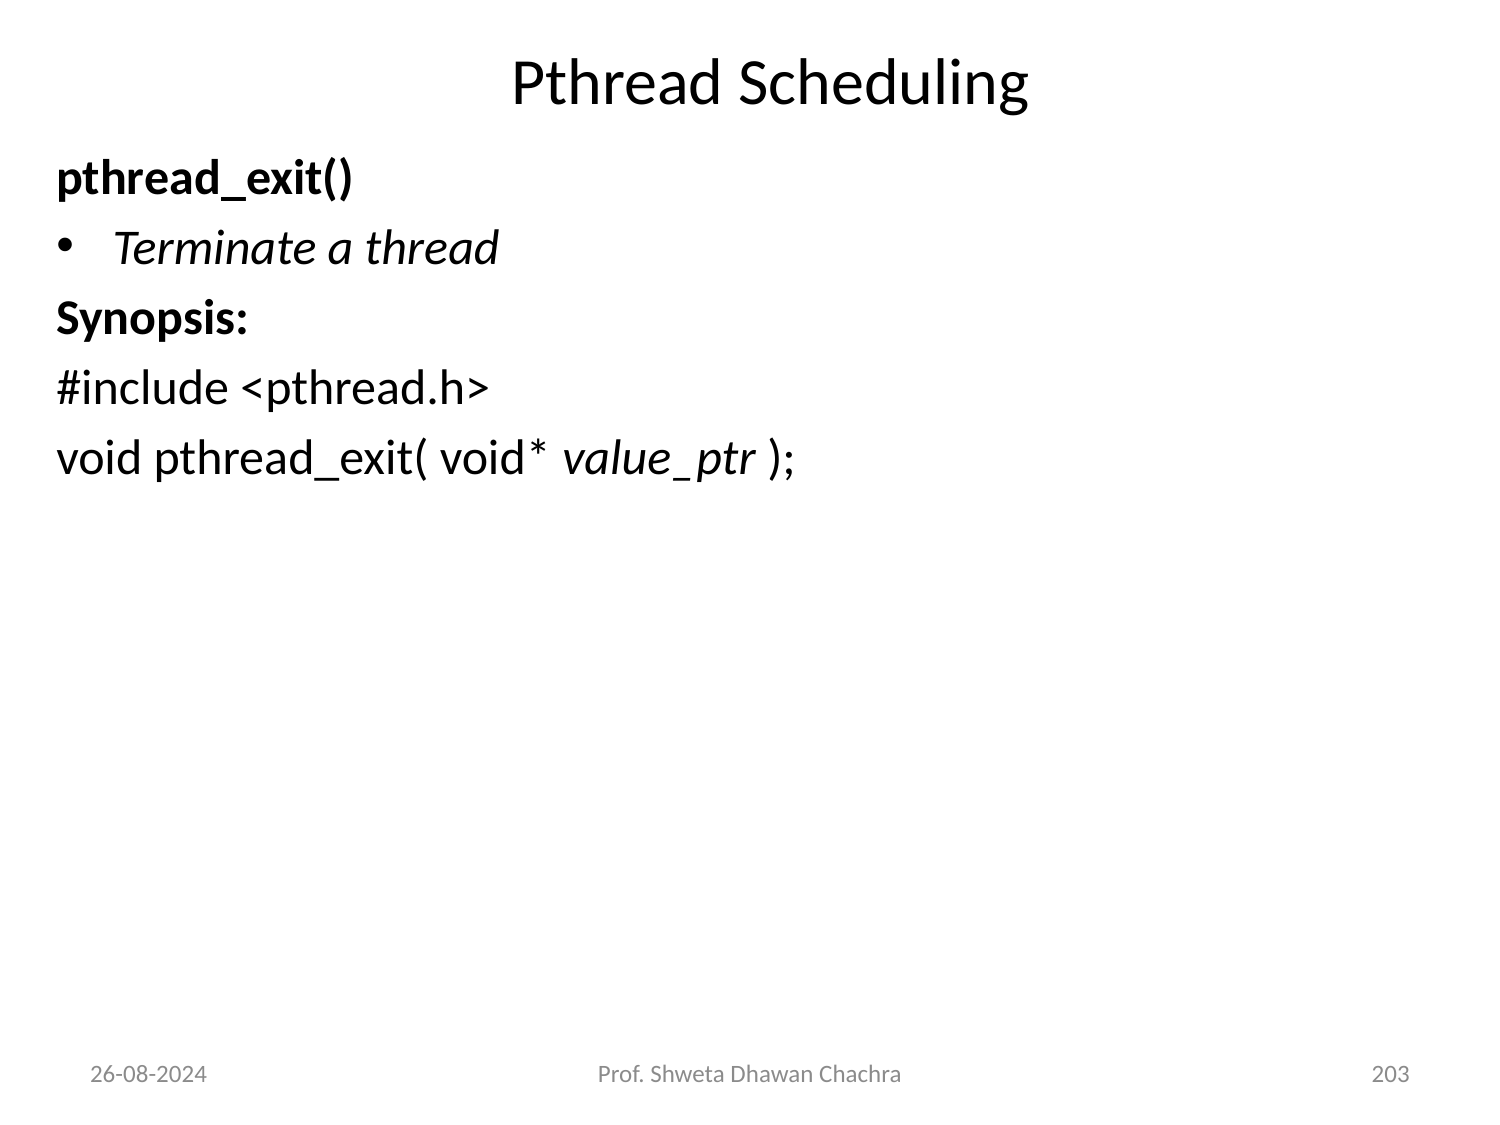

# Pthread Scheduling
pthread_exit()
Terminate a thread
Synopsis:
#include <pthread.h>
void pthread_exit( void* value_ptr );
26-08-2024
Prof. Shweta Dhawan Chachra
203